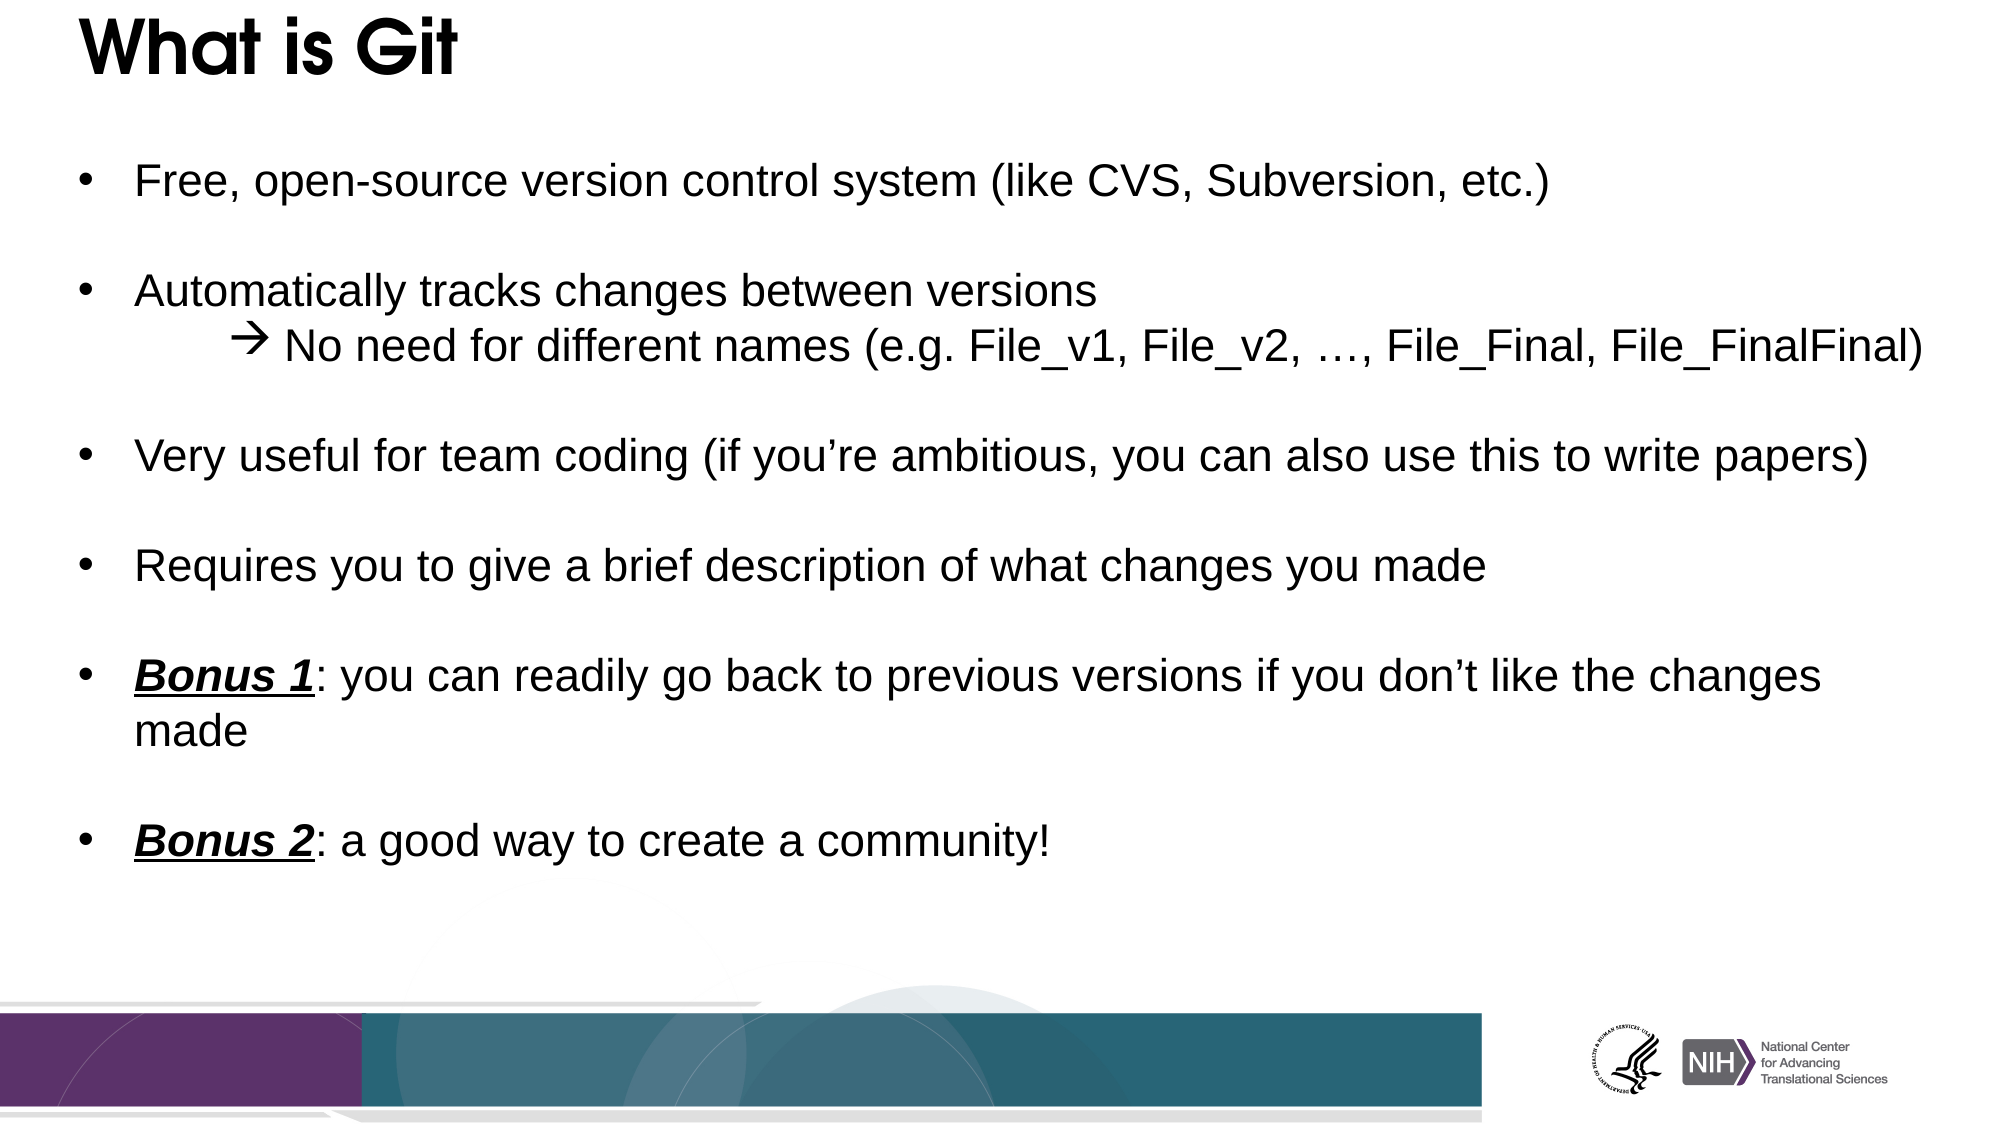

# What is Git
Free, open-source version control system (like CVS, Subversion, etc.)

Automatically tracks changes between versions
No need for different names (e.g. File_v1, File_v2, …, File_Final, File_FinalFinal)

Very useful for team coding (if you’re ambitious, you can also use this to write papers)

Requires you to give a brief description of what changes you made

Bonus 1: you can readily go back to previous versions if you don’t like the changes made

Bonus 2: a good way to create a community!